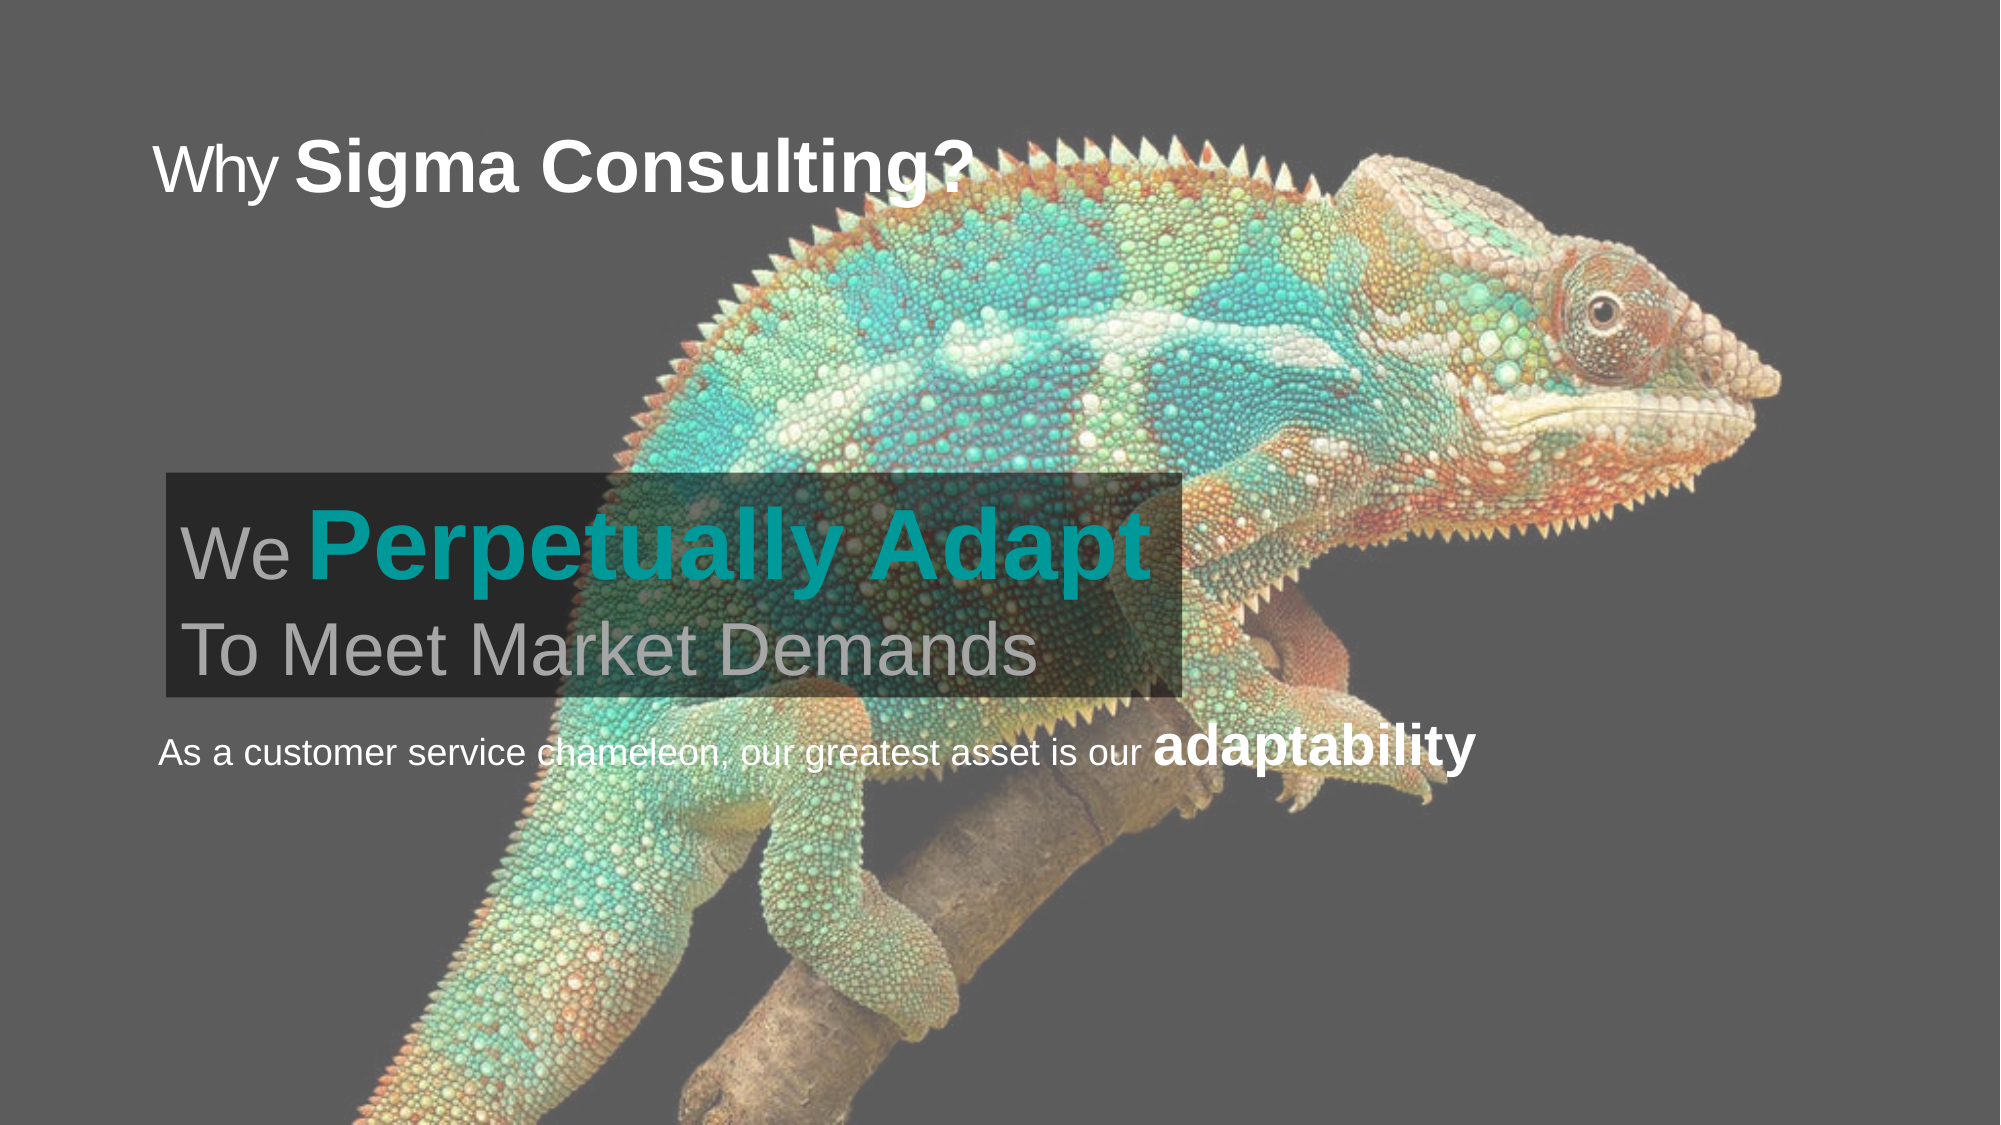

# Why Sigma Consulting?
We Perpetually Adapt
To Meet Market Demands
As a customer service chameleon, our greatest asset is our adaptability